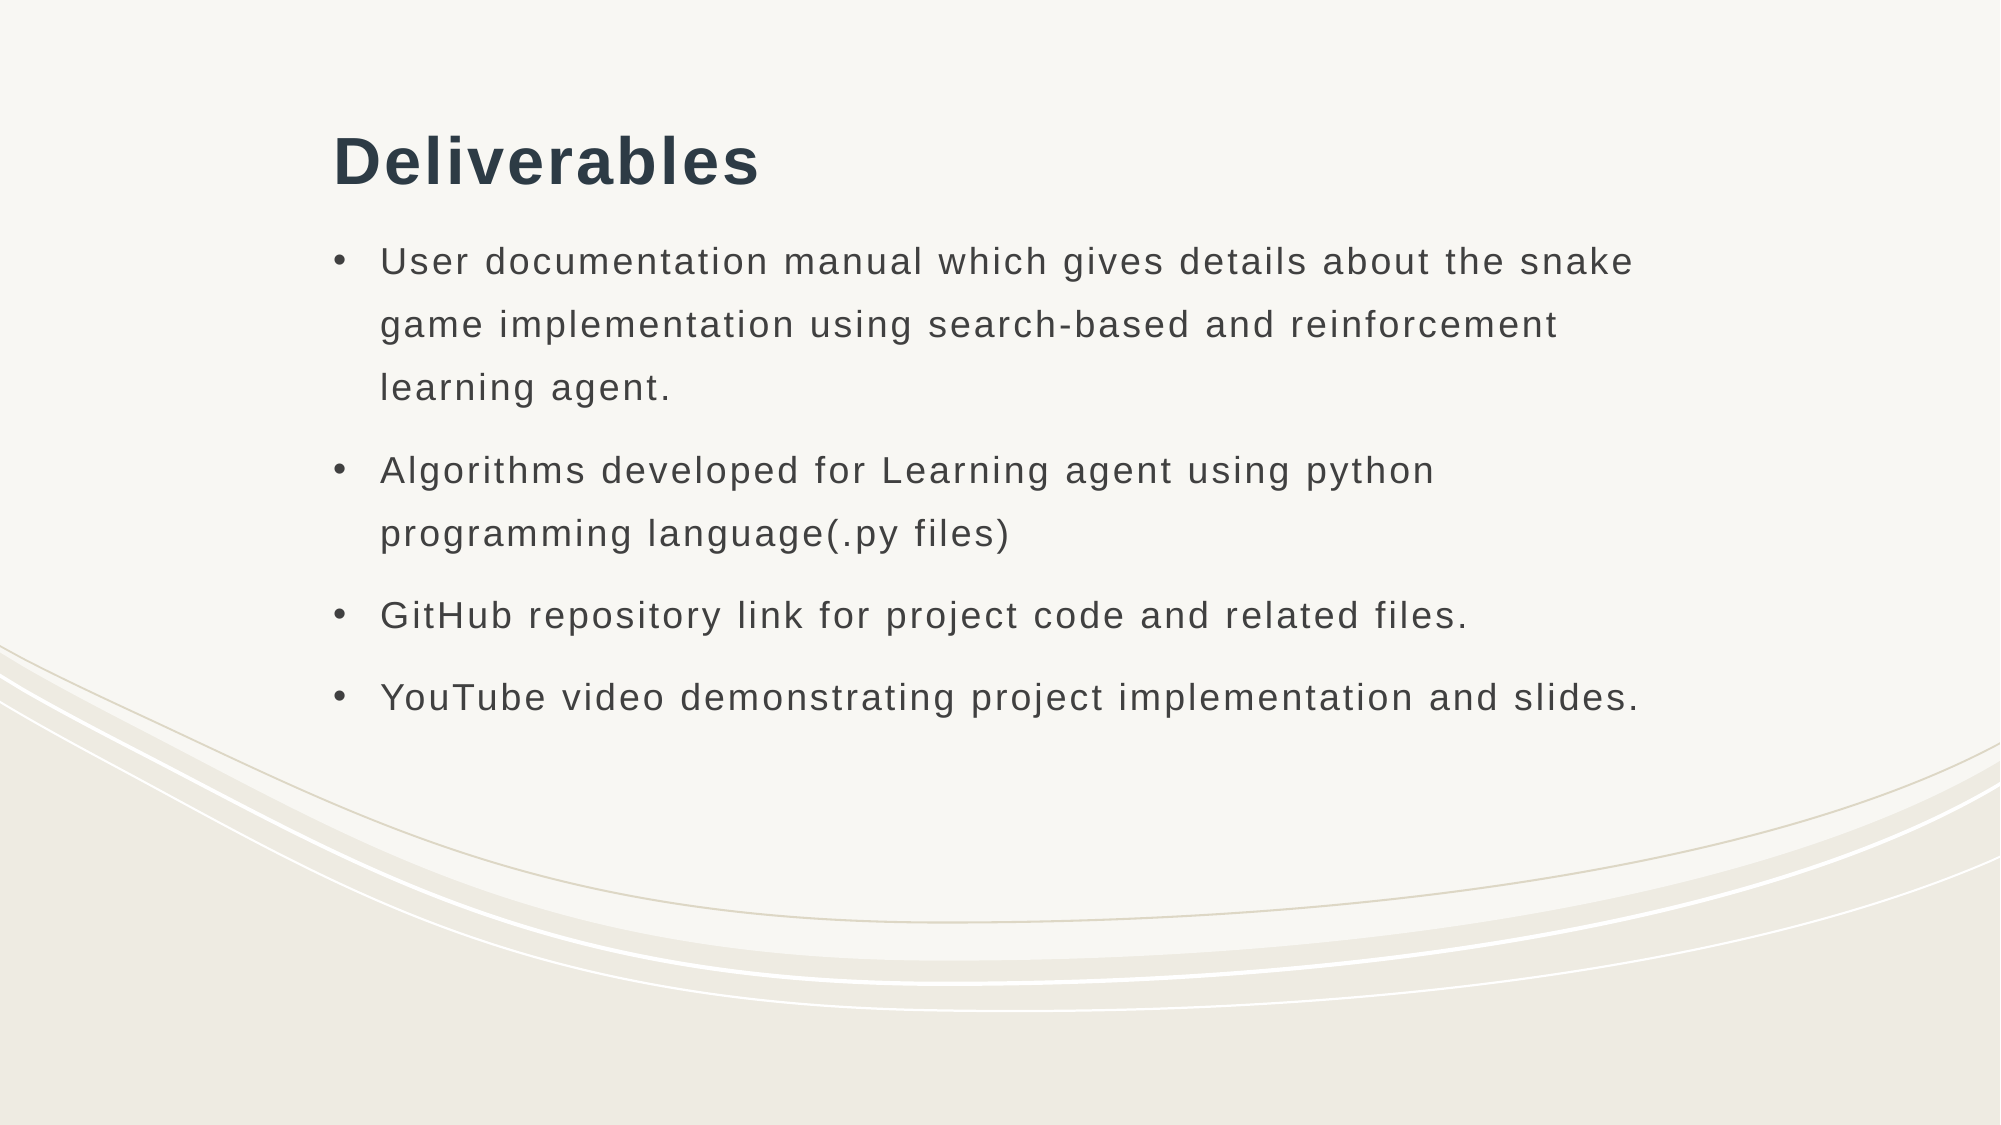

# Deliverables
User documentation manual which gives details about the snake game implementation using search-based and reinforcement learning agent.
Algorithms developed for Learning agent using python programming language(.py files)
GitHub repository link for project code and related files.
YouTube video demonstrating project implementation and slides.